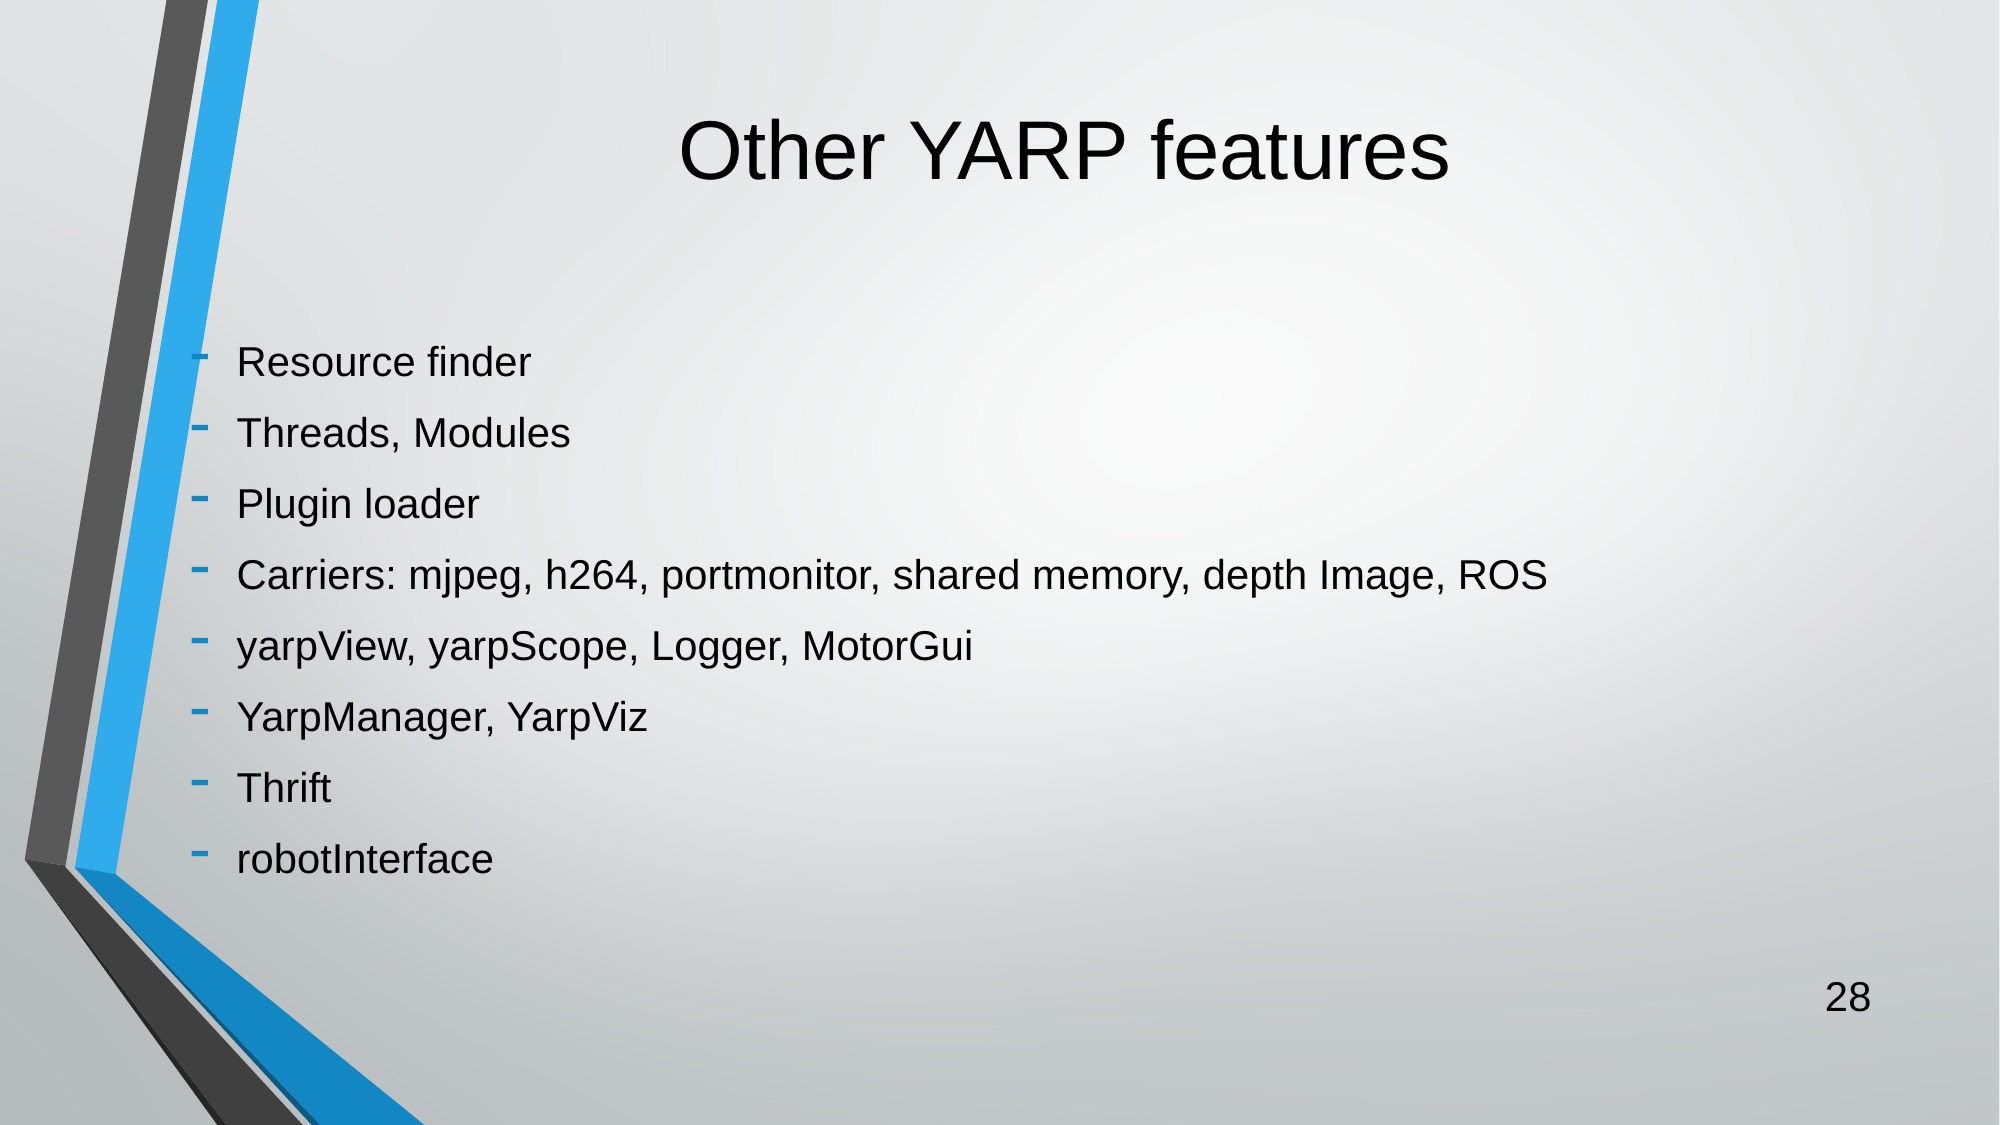

# Other YARP features
Resource finder
Threads, Modules
Plugin loader
Carriers: mjpeg, h264, portmonitor, shared memory, depth Image, ROS
yarpView, yarpScope, Logger, MotorGui
YarpManager, YarpViz
Thrift
robotInterface

28